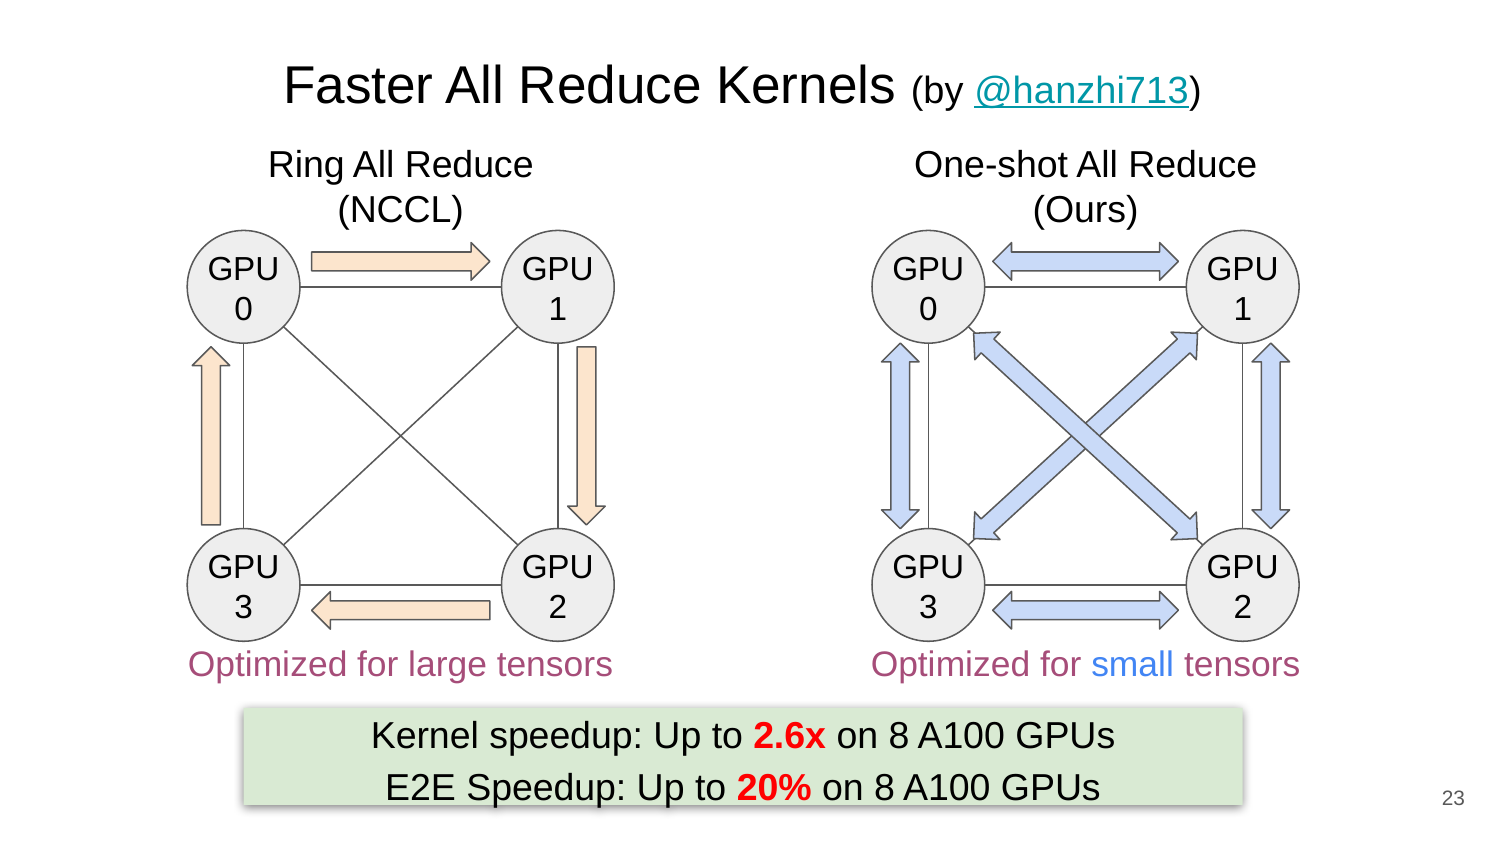

# Faster All Reduce Kernels (by @hanzhi713)
Ring All Reduce
(NCCL)
One-shot All Reduce
(Ours)
GPU1
GPU1
GPU0
GPU0

GPU2
GPU2
GPU3
GPU3

Optimized for large tensors
Optimized for small tensors
Kernel speedup: Up to 2.6x on 8 A100 GPUs
E2E Speedup: Up to 20% on 8 A100 GPUs
23